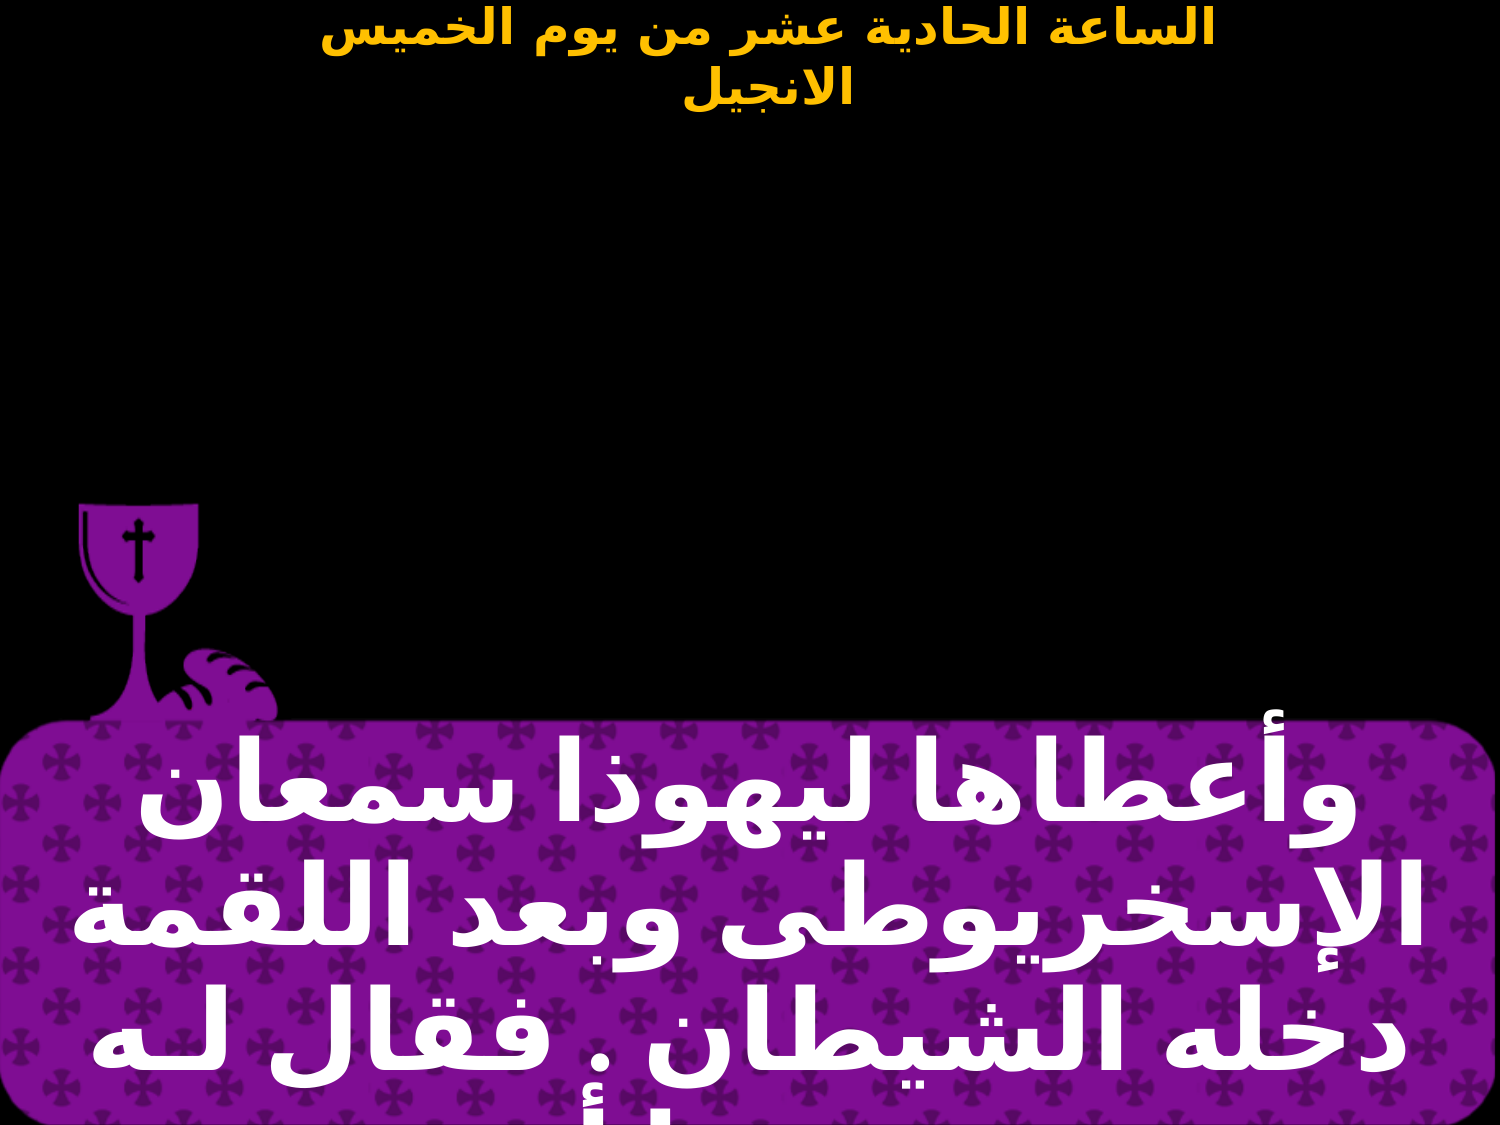

| وأعطاها ليهوذا سمعان الإسخريوطى وبعد اللقمة دخله الشيطان . فقال لـه يسوع ما أنت |
| --- |